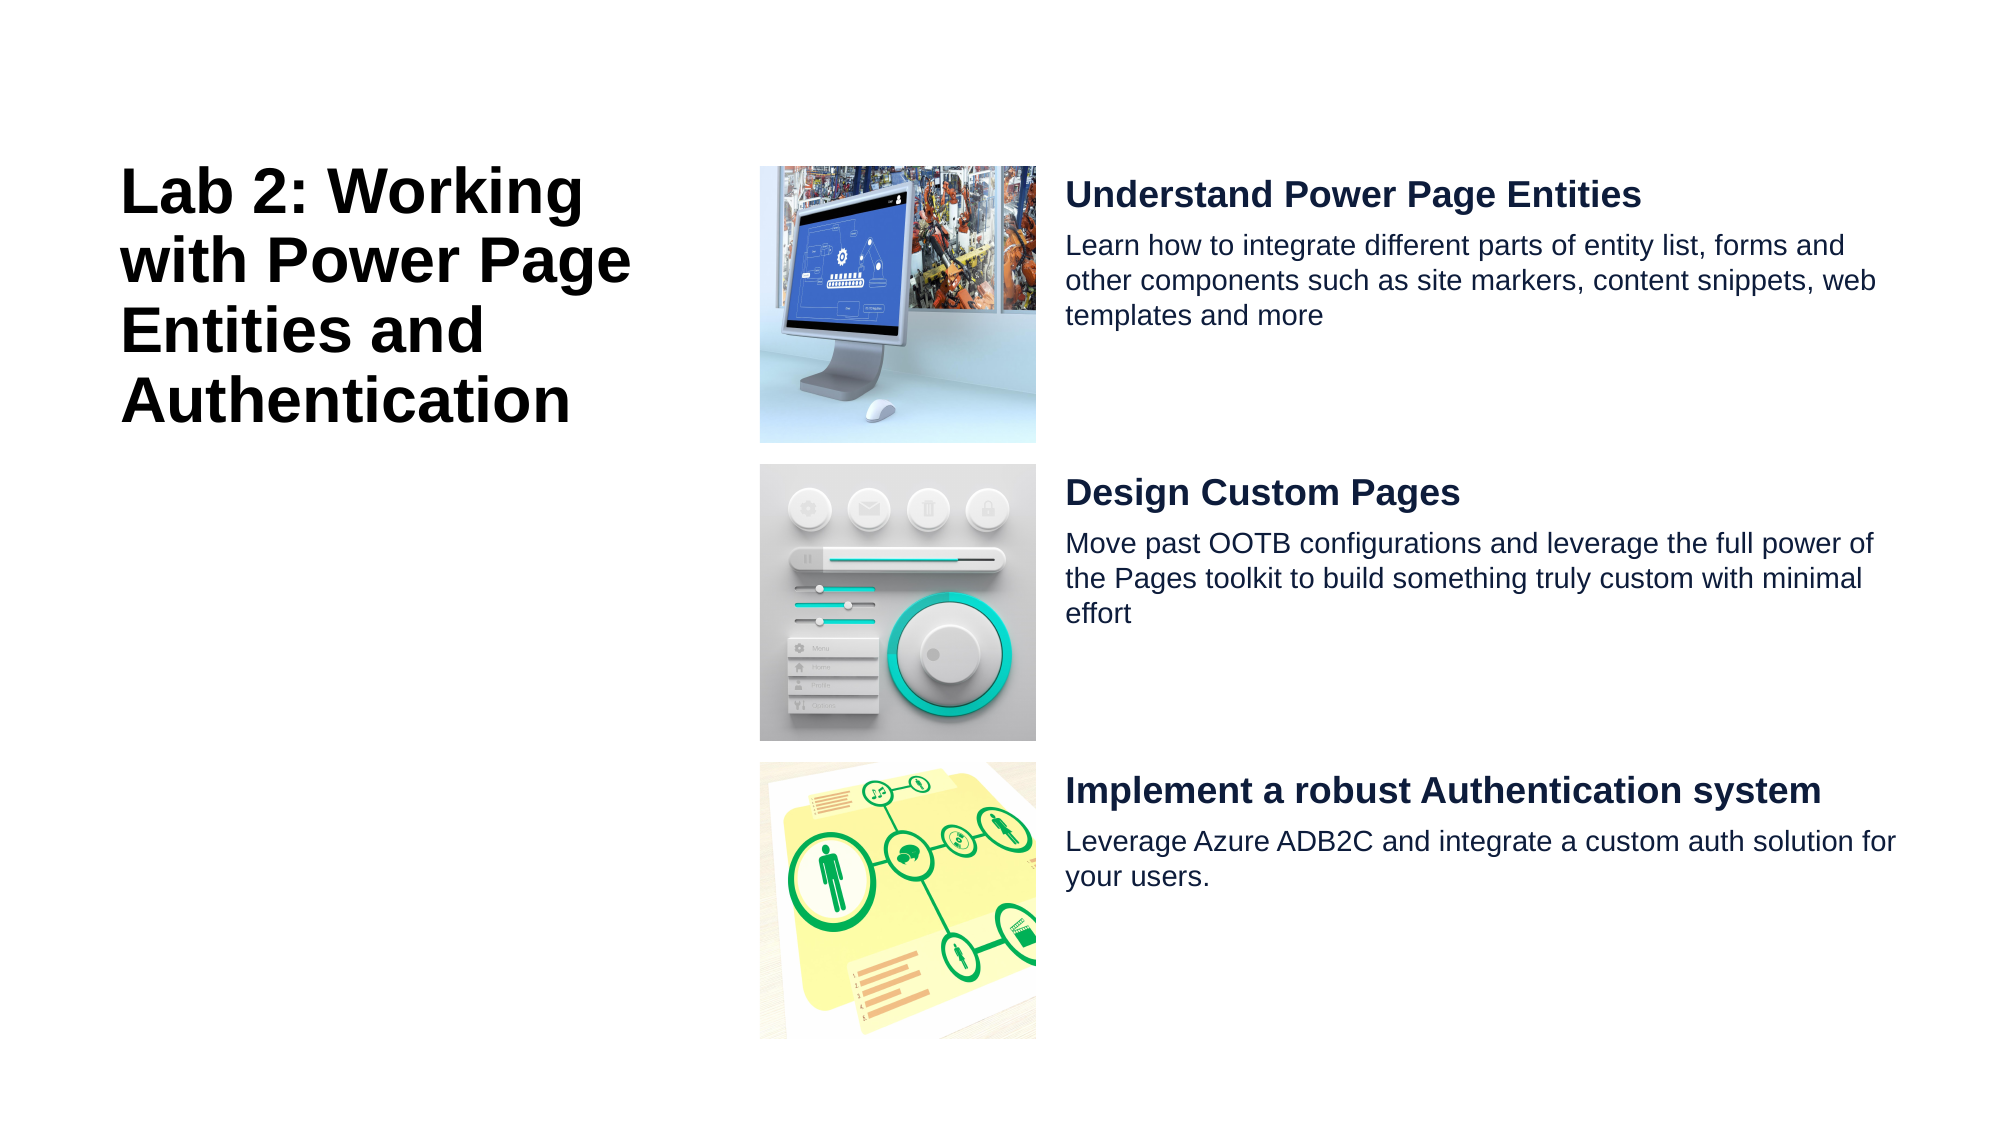

# Lab 2: Working with Power Page Entities and Authentication
Understand Power Page Entities
Learn how to integrate different parts of entity list, forms and other components such as site markers, content snippets, web templates and more
Design Custom Pages
Move past OOTB configurations and leverage the full power of the Pages toolkit to build something truly custom with minimal effort
Implement a robust Authentication system
Leverage Azure ADB2C and integrate a custom auth solution for your users.